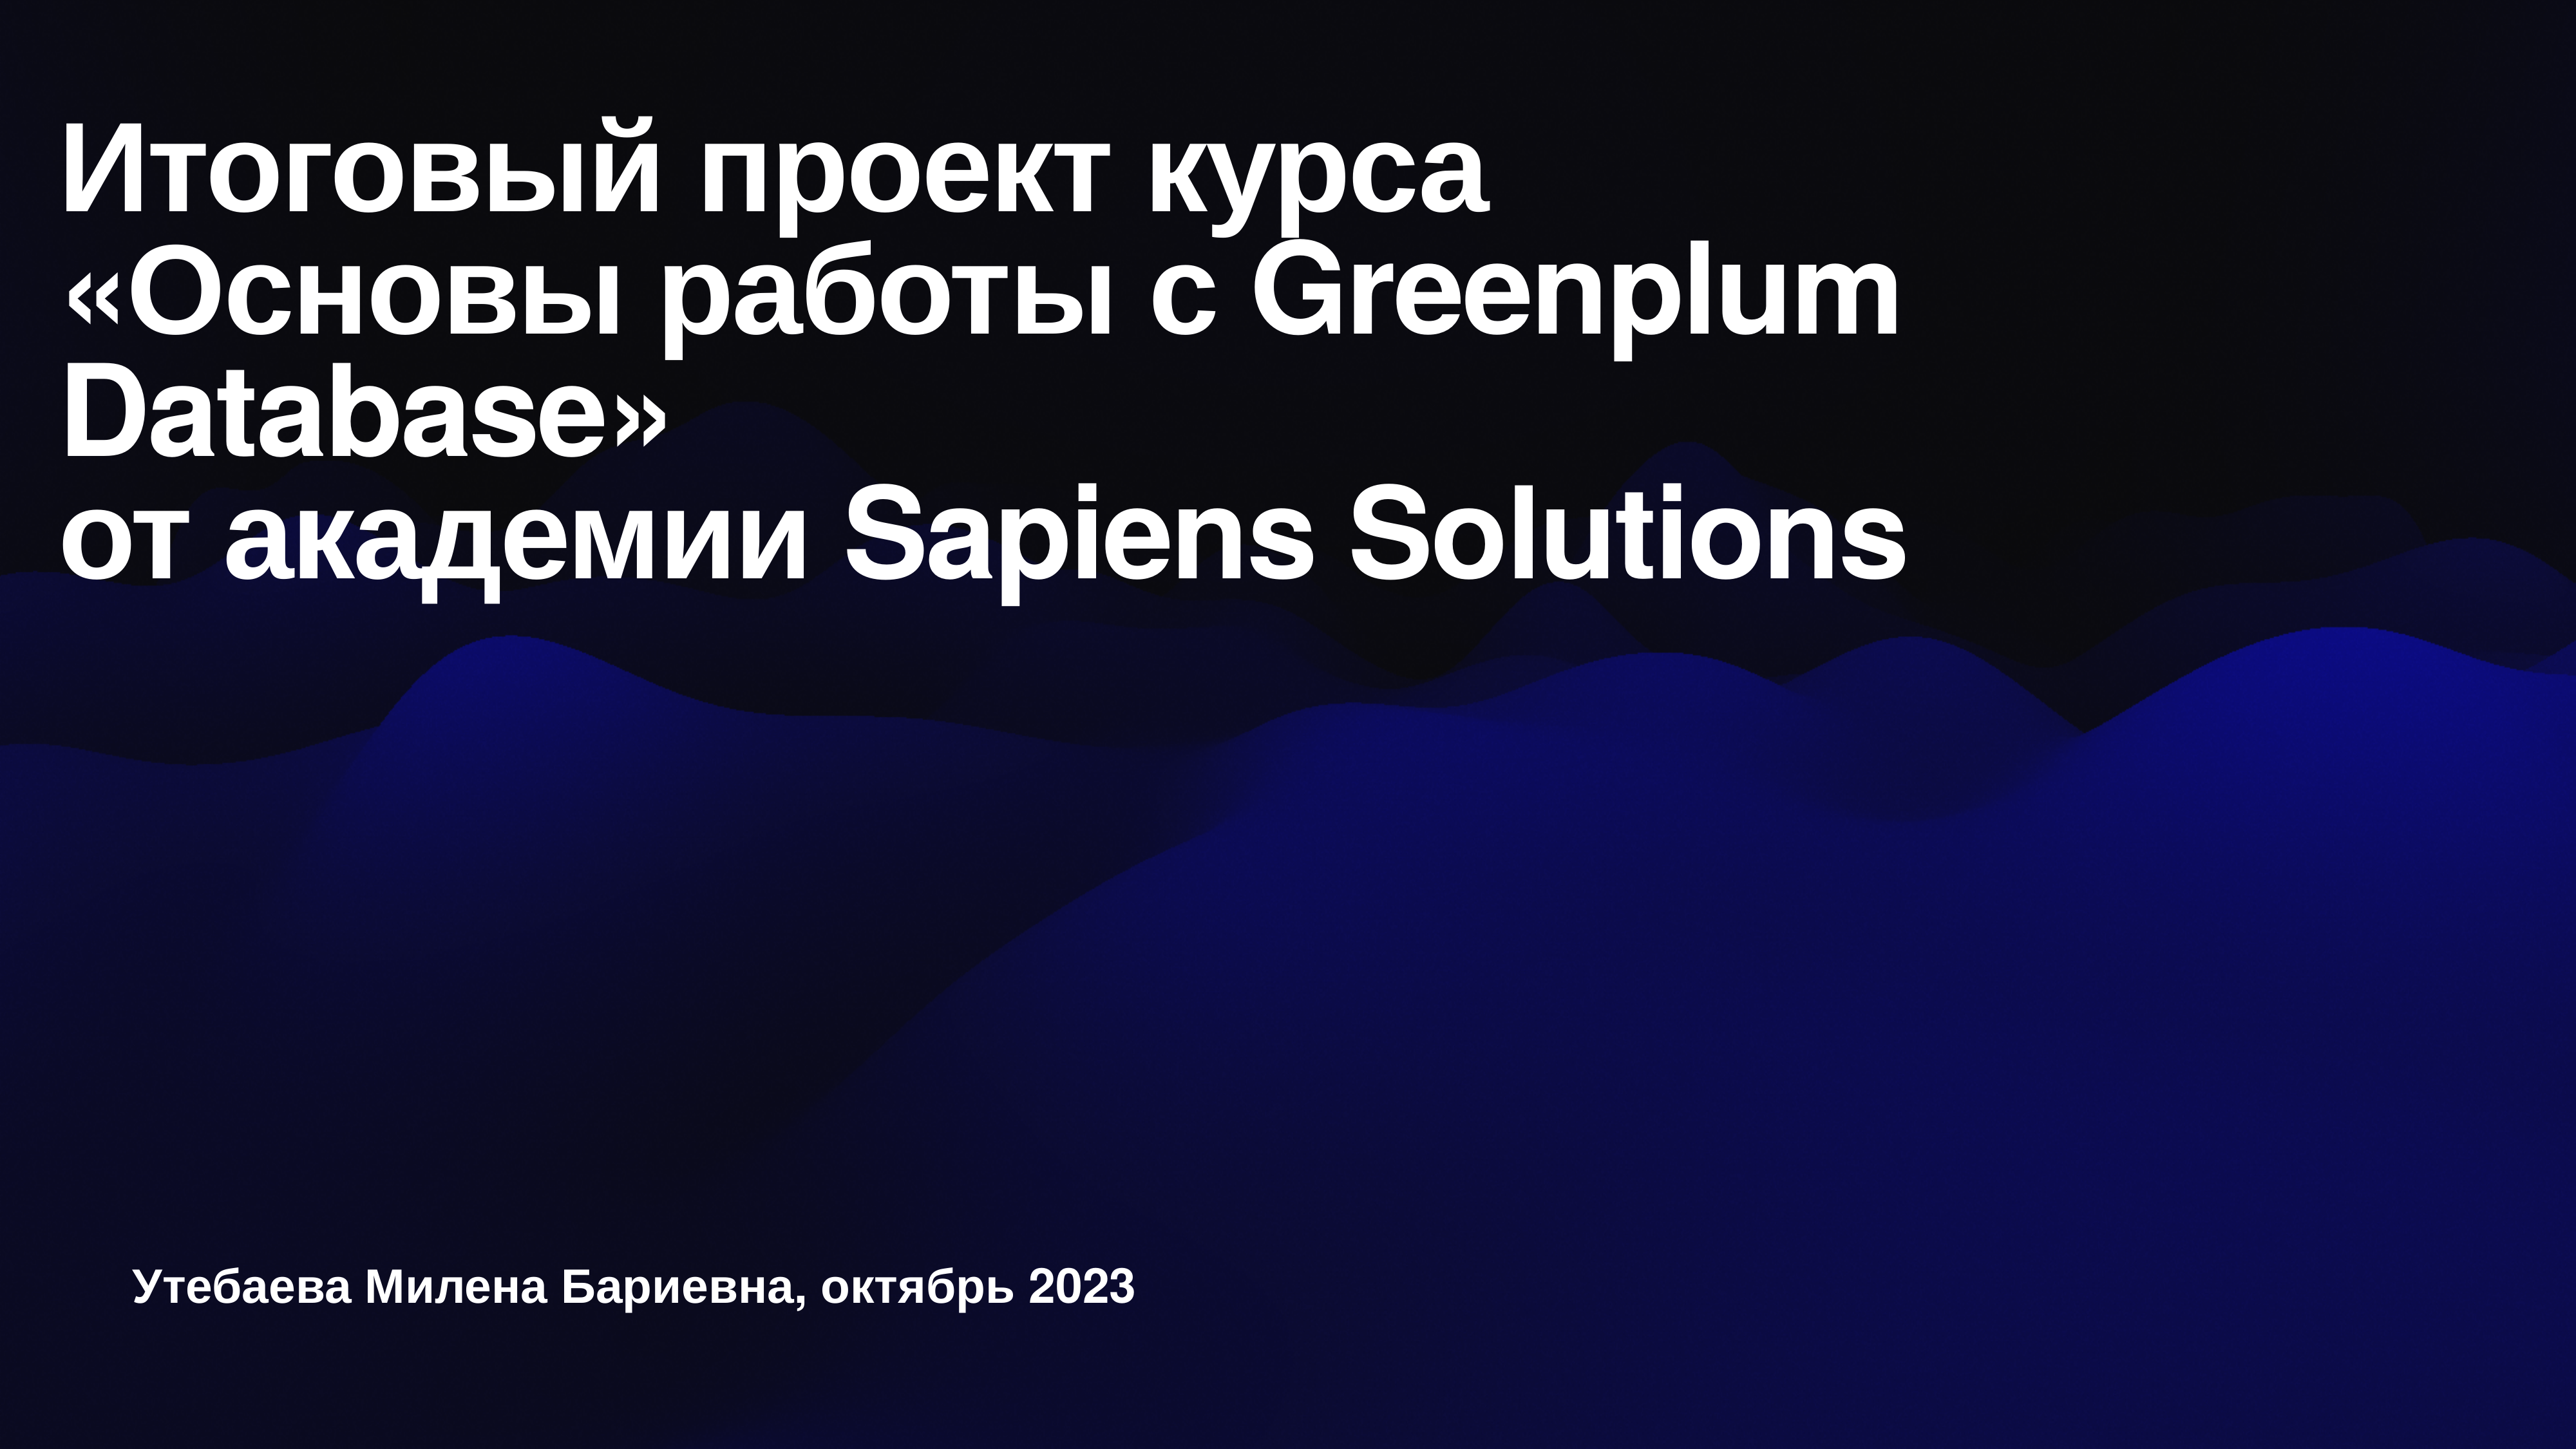

# Итоговый проект курса
«Основы работы с Greenplum Database»
от академии Sapiens Solutions
Утебаева Милена Бариевна, октябрь 2023